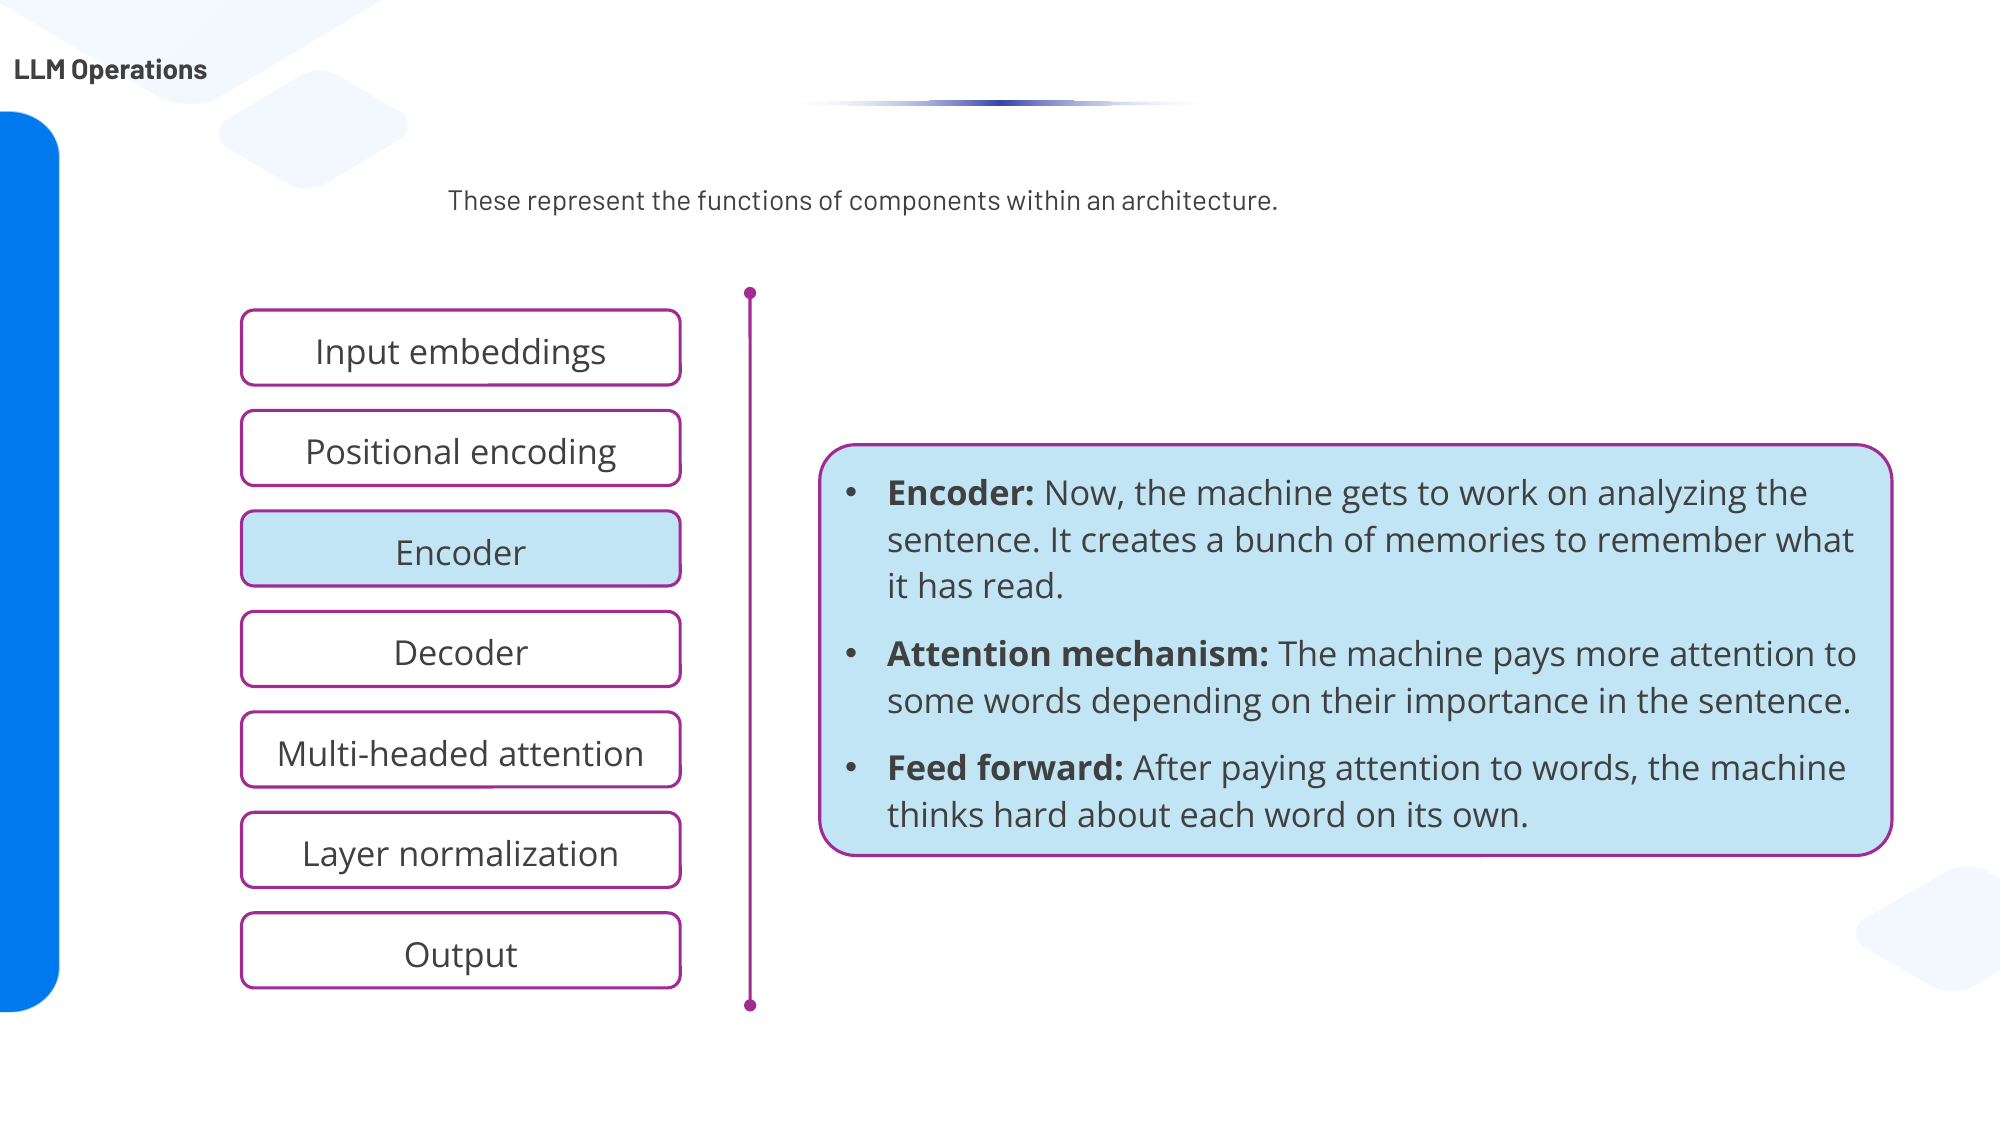

# LLM Operations

These represent the functions of components within an architecture.

Input embeddings
Positional encoding
Encoder: Now, the machine gets to work on analyzing the sentence. It creates a bunch of memories to remember what it has read.

Attention mechanism: The machine pays more attention to some words depending on their importance in the sentence.

Feed forward: After paying attention to words, the machine thinks hard about each word on its own.
Encoder
Decoder
Multi-headed attention
Layer normalization
Output